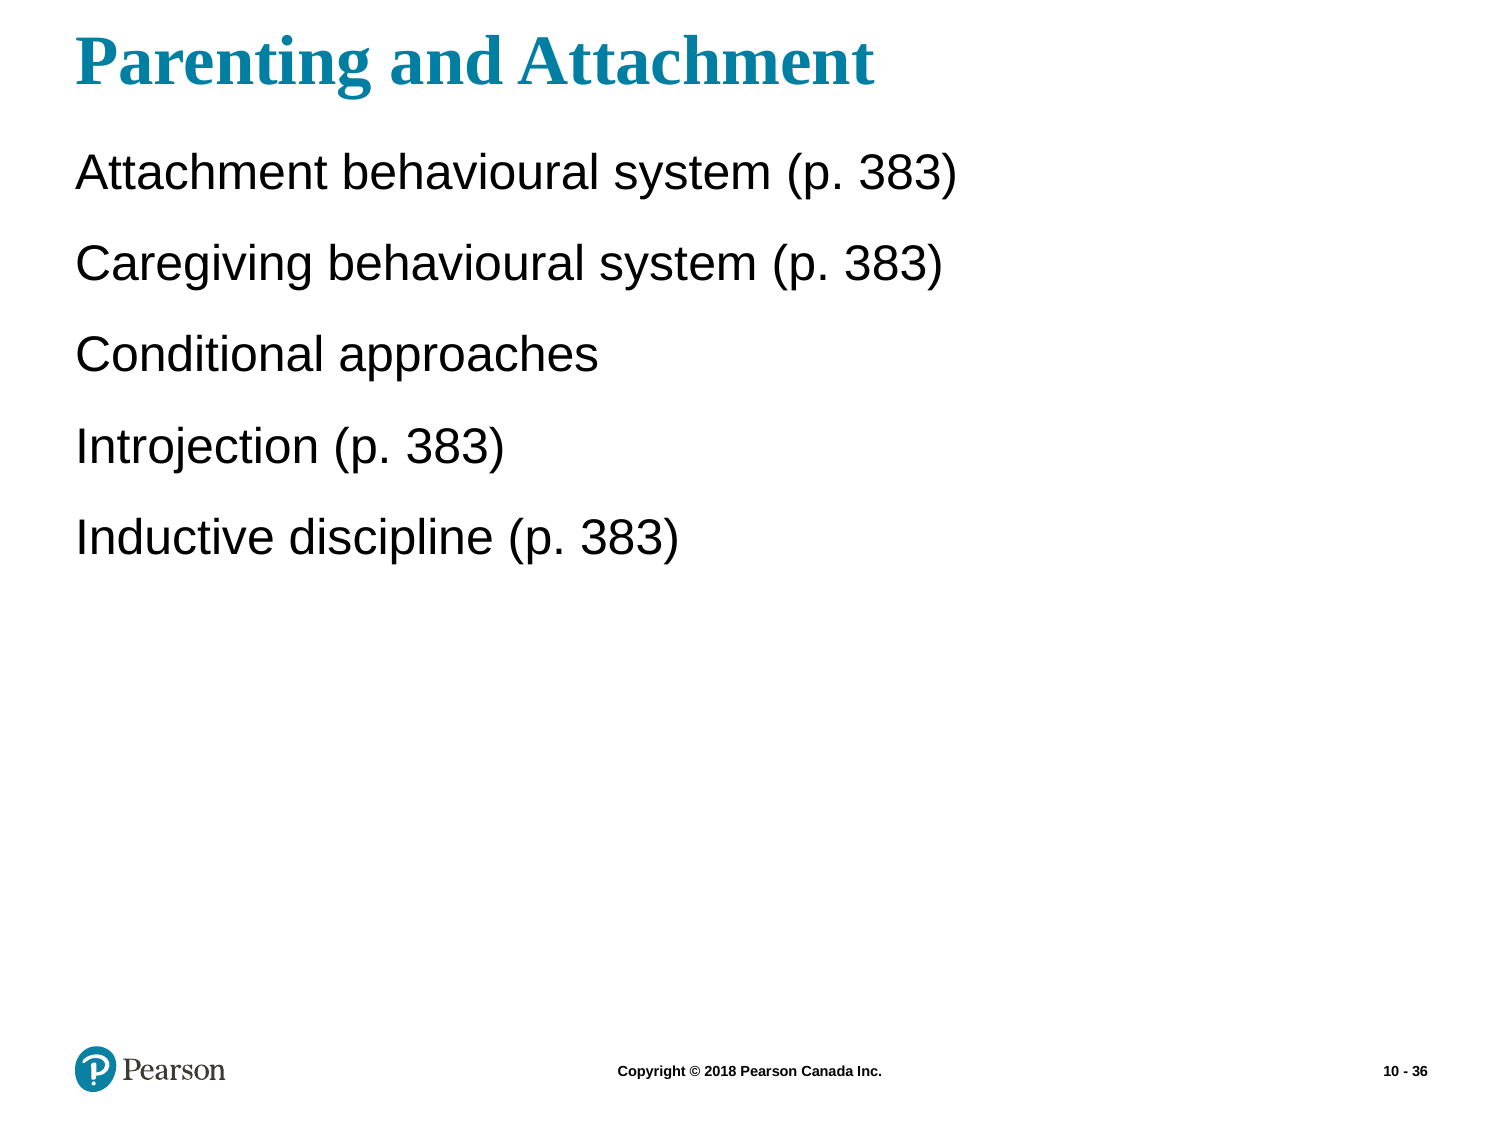

# Parenting and Attachment
Attachment behavioural system (p. 383)
Caregiving behavioural system (p. 383)
Conditional approaches
Introjection (p. 383)
Inductive discipline (p. 383)